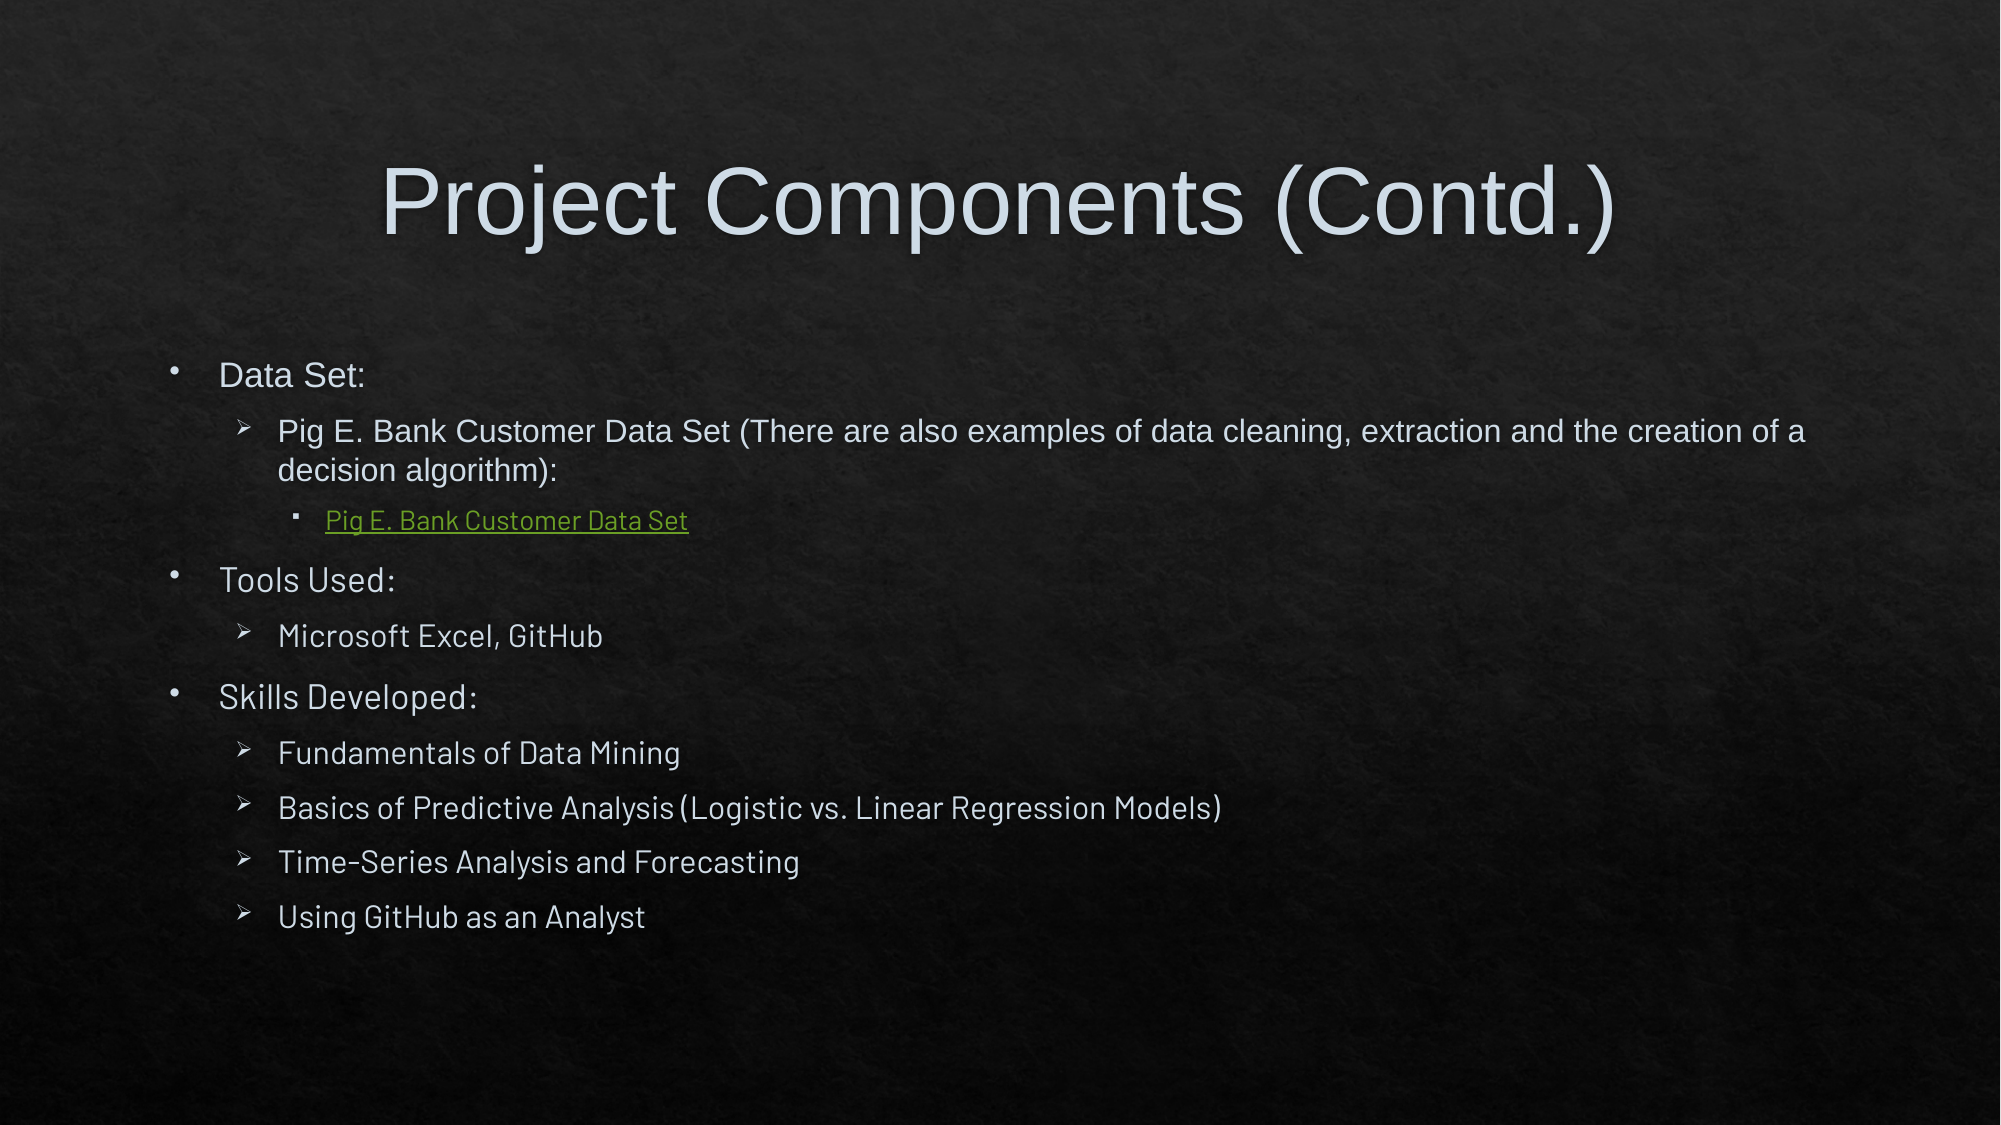

# Project Components (Contd.)
Data Set:
Pig E. Bank Customer Data Set (There are also examples of data cleaning, extraction and the creation of a decision algorithm):
Pig E. Bank Customer Data Set
Tools Used:
Microsoft Excel, GitHub
Skills Developed:
Fundamentals of Data Mining
Basics of Predictive Analysis (Logistic vs. Linear Regression Models)
Time-Series Analysis and Forecasting
Using GitHub as an Analyst